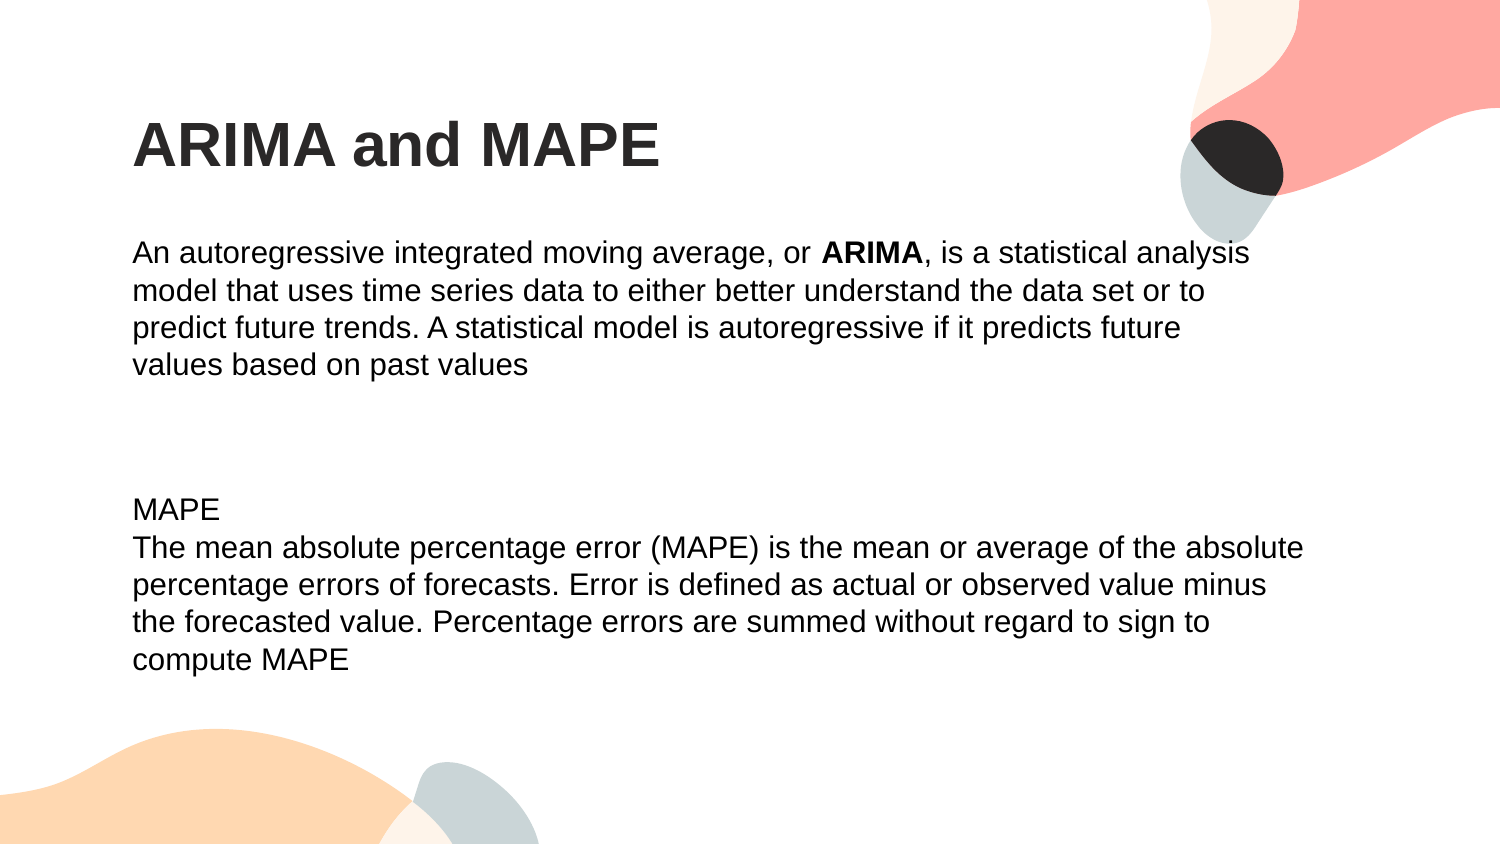

# ARIMA and MAPE
An autoregressive integrated moving average, or ARIMA, is a statistical analysis model that uses time series data to either better understand the data set or to predict future trends. A statistical model is autoregressive if it predicts future values based on past values

MAPE
The mean absolute percentage error (MAPE) is the mean or average of the absolute percentage errors of forecasts. Error is defined as actual or observed value minus the forecasted value. Percentage errors are summed without regard to sign to compute MAPE